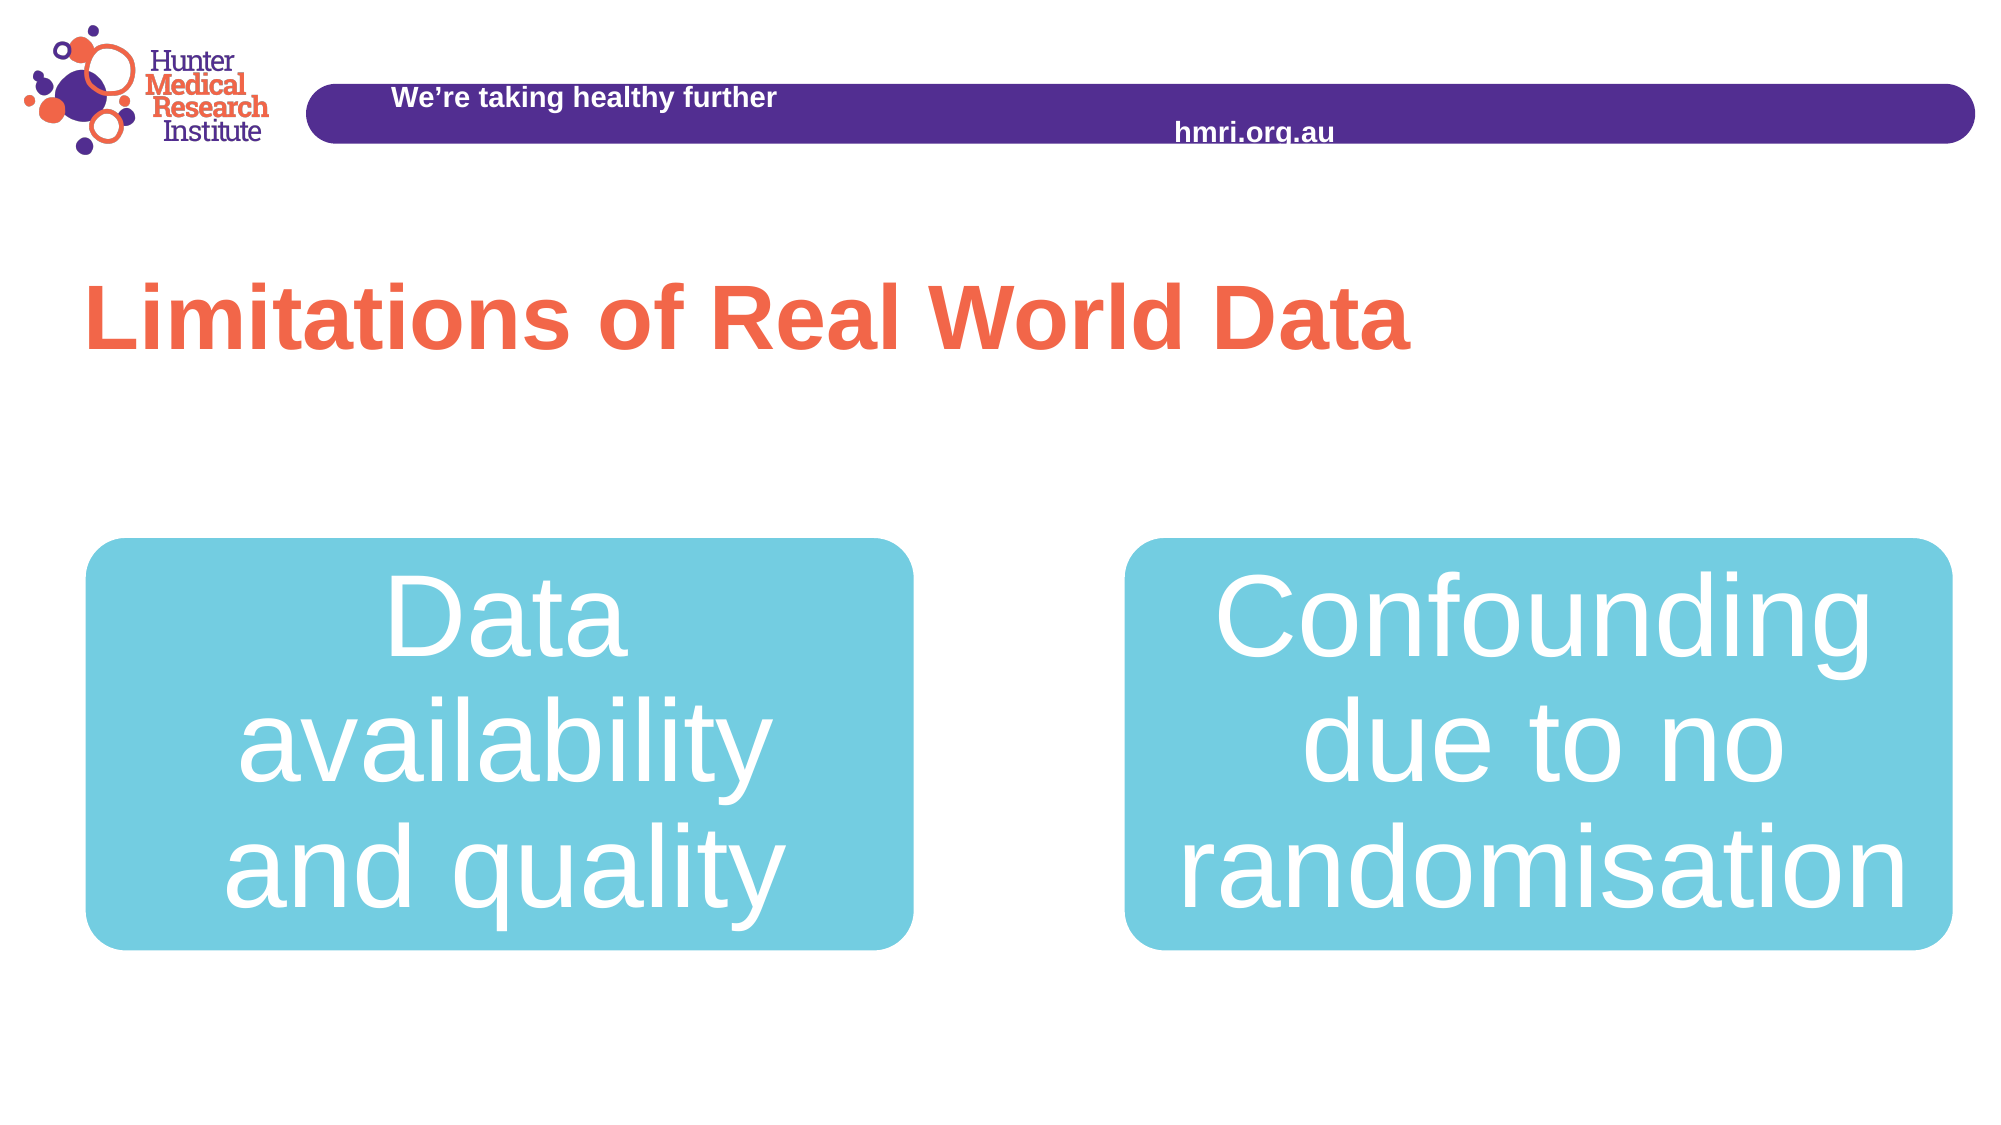

# Limitations of Real World Data
Data availability and quality
Confounding due to no randomisation